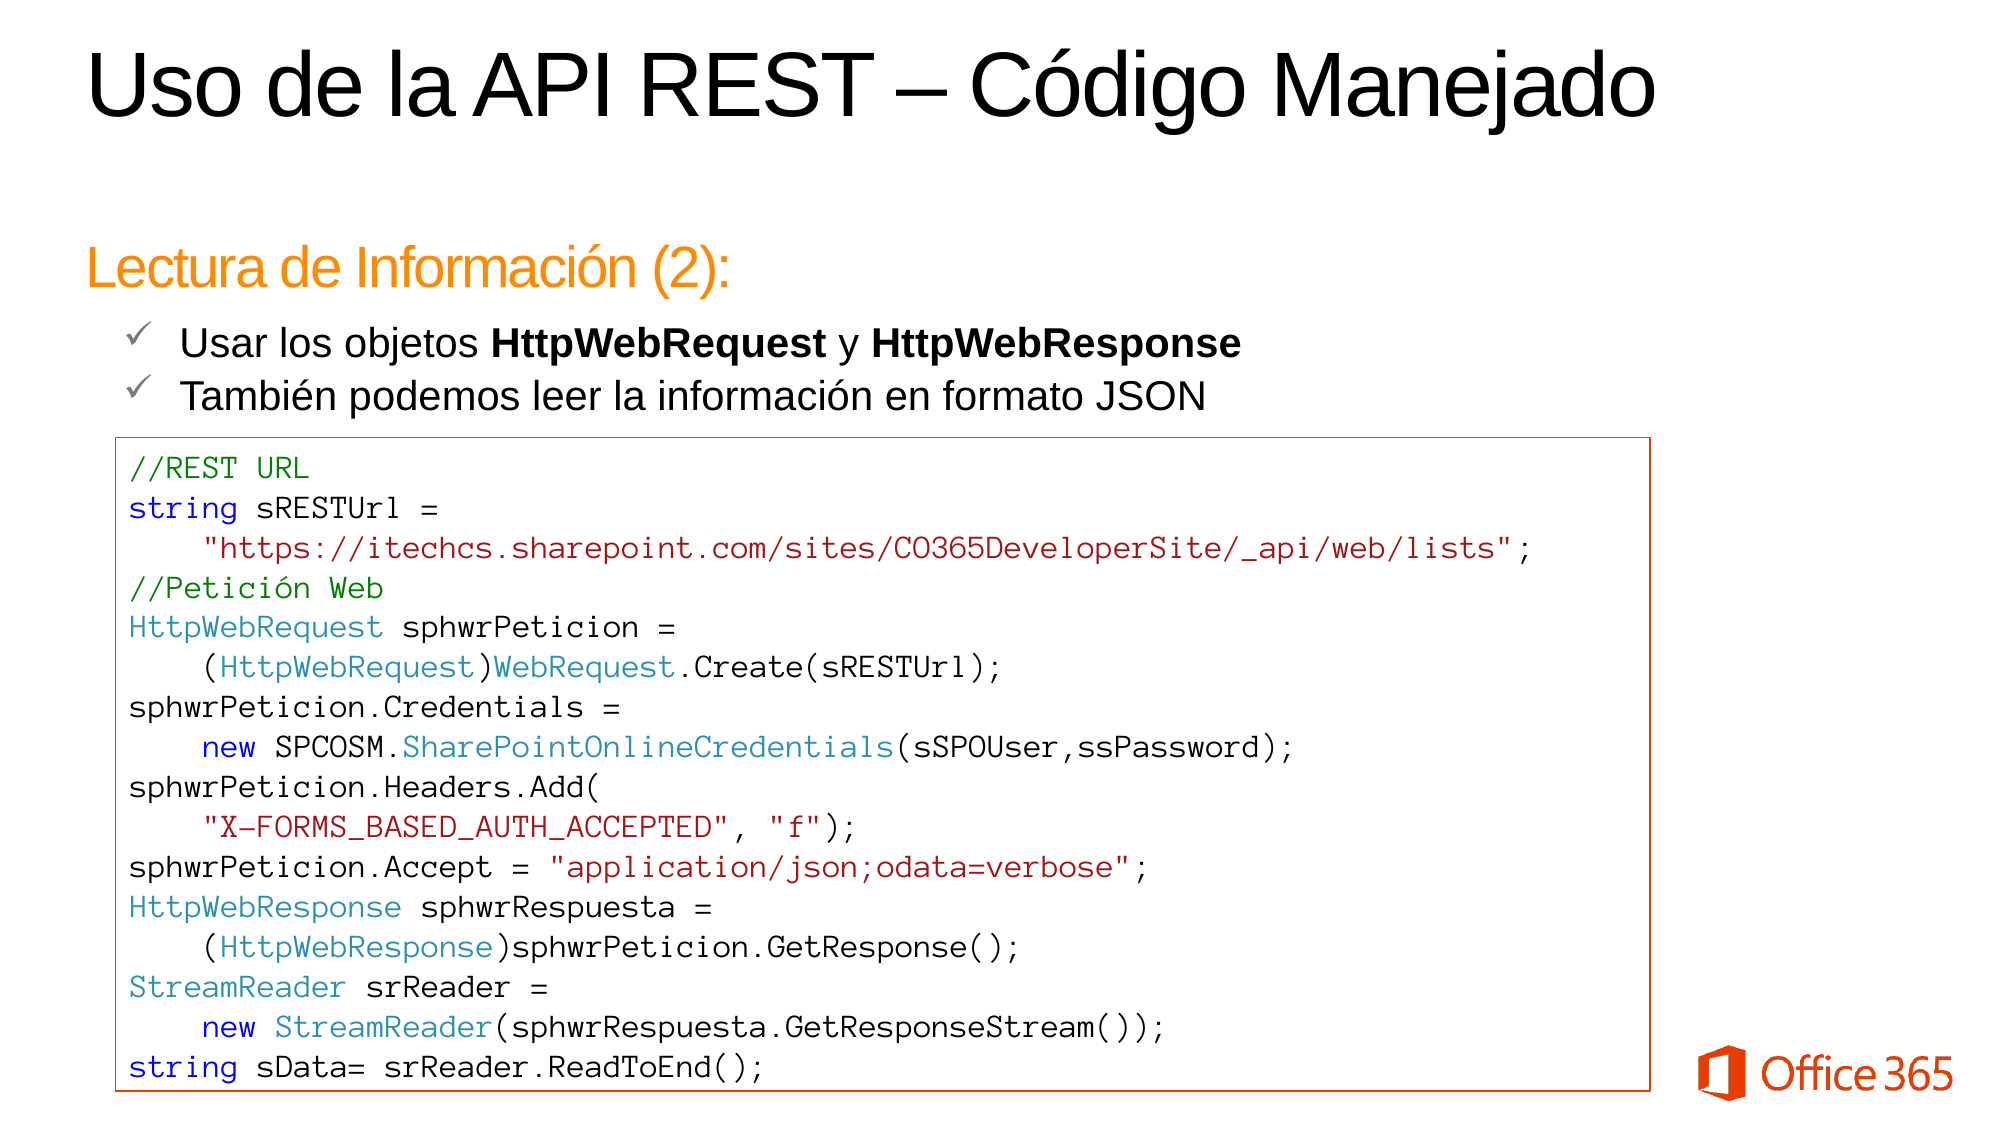

# Uso de la API REST – Código Manejado
Lectura de Información (2):
Usar los objetos HttpWebRequest y HttpWebResponse
También podemos leer la información en formato JSON

//REST URL
string sRESTUrl =
    "https://itechcs.sharepoint.com/sites/CO365DeveloperSite/_api/web/lists";
//Petición Web
HttpWebRequest sphwrPeticion =
    (HttpWebRequest)WebRequest.Create(sRESTUrl);
sphwrPeticion.Credentials =
    new SPCOSM.SharePointOnlineCredentials(sSPOUser,ssPassword);
sphwrPeticion.Headers.Add(
    "X-FORMS_BASED_AUTH_ACCEPTED", "f");
sphwrPeticion.Accept = "application/json;odata=verbose";
HttpWebResponse sphwrRespuesta =
    (HttpWebResponse)sphwrPeticion.GetResponse();
StreamReader srReader =
    new StreamReader(sphwrRespuesta.GetResponseStream());
string sData= srReader.ReadToEnd();